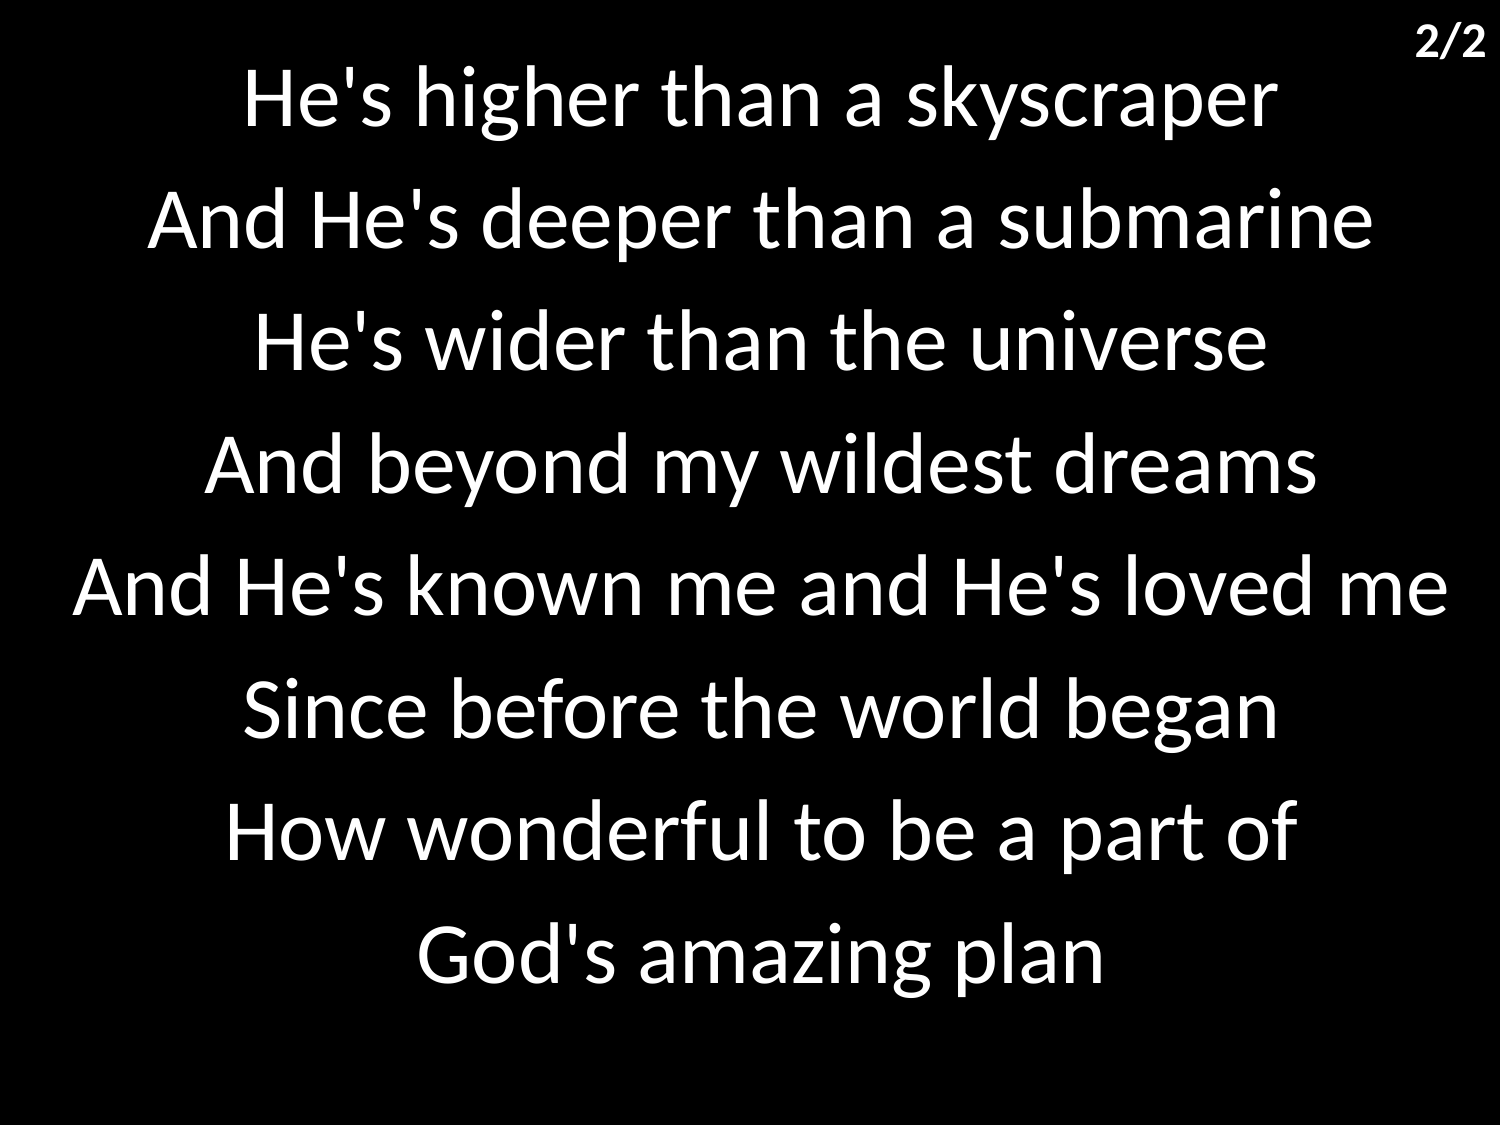

2/2
He's higher than a skyscraper
And He's deeper than a submarine
He's wider than the universe
And beyond my wildest dreams
And He's known me and He's loved me
Since before the world began
How wonderful to be a part of
God's amazing plan